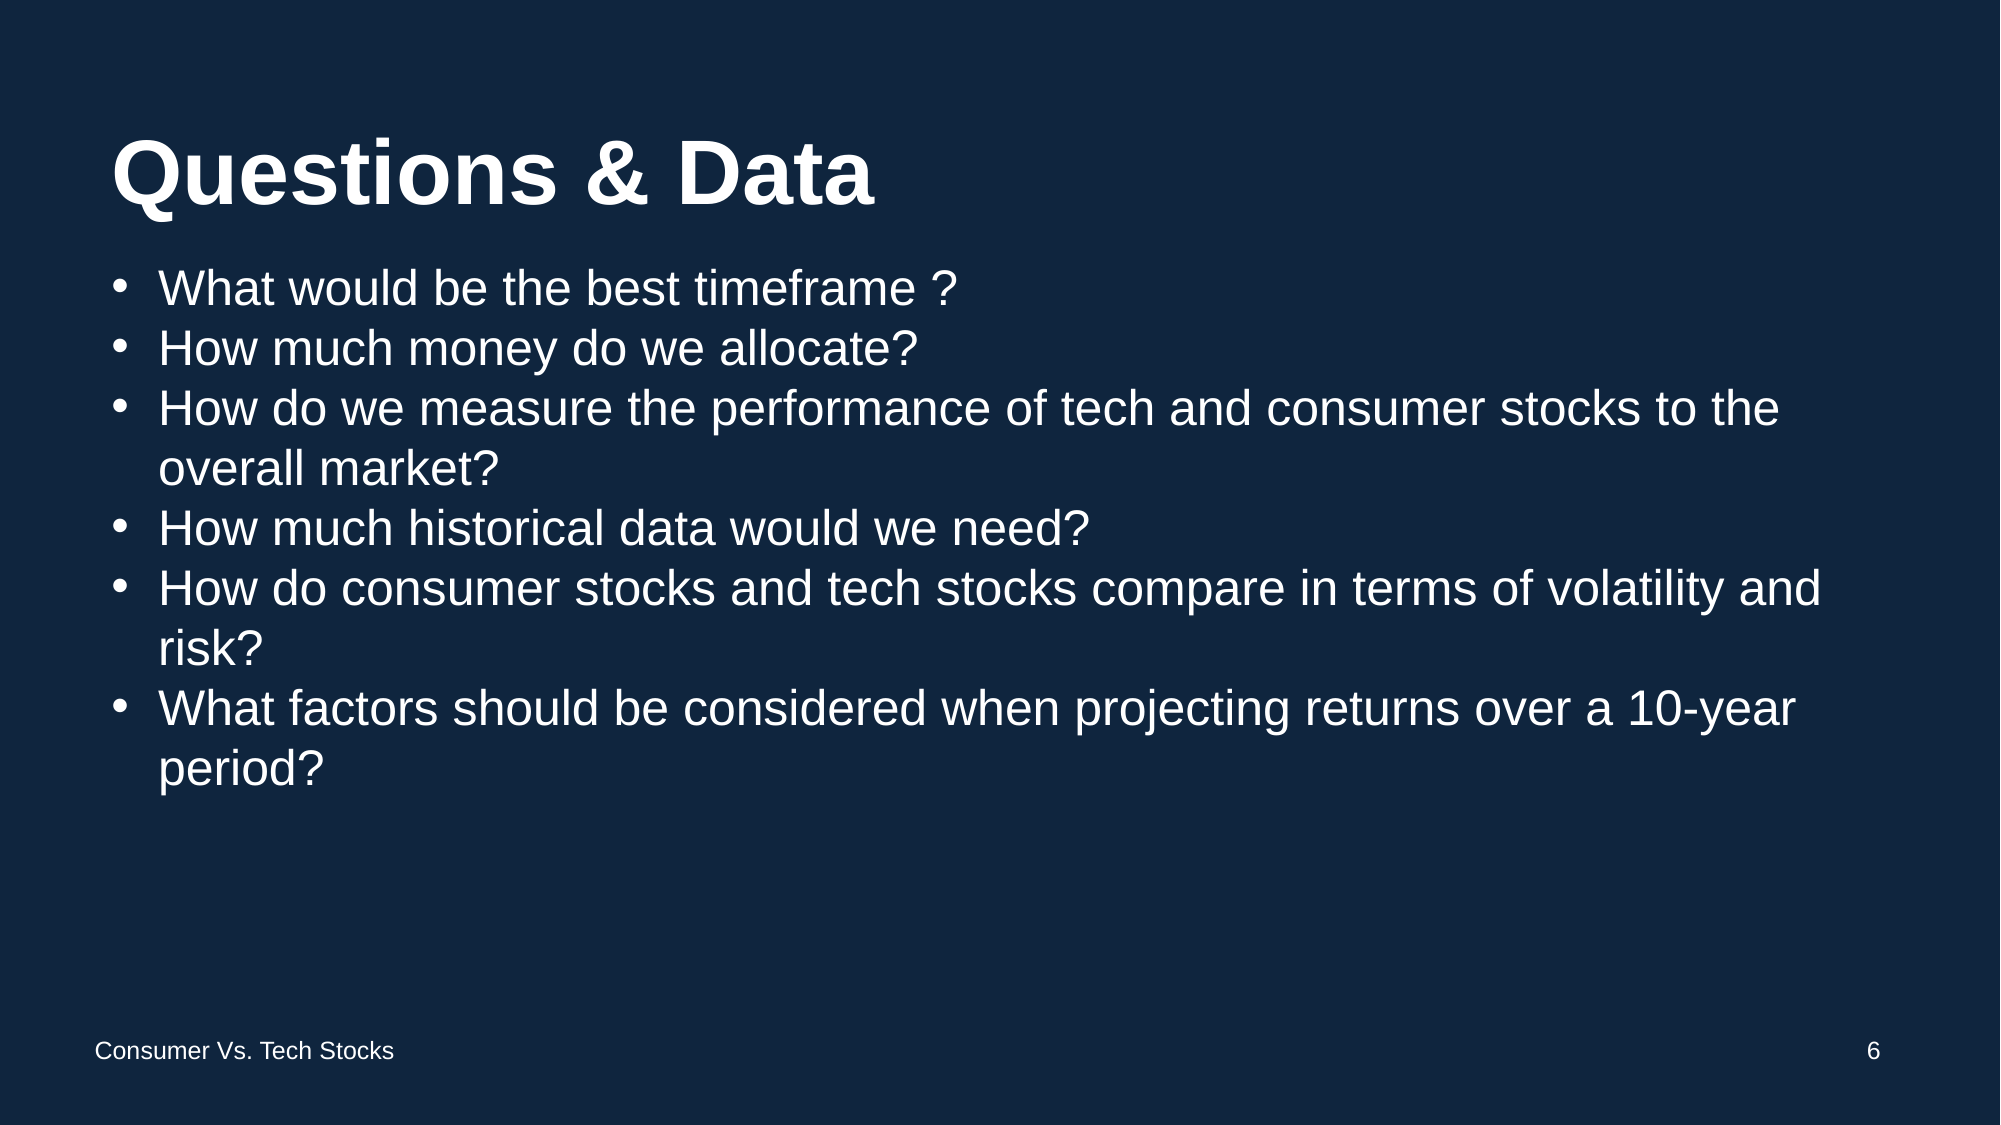

# Questions & Data
What would be the best timeframe ?
How much money do we allocate?
How do we measure the performance of tech and consumer stocks to the overall market?
How much historical data would we need?
How do consumer stocks and tech stocks compare in terms of volatility and risk?
What factors should be considered when projecting returns over a 10-year period?
6
Consumer Vs. Tech Stocks